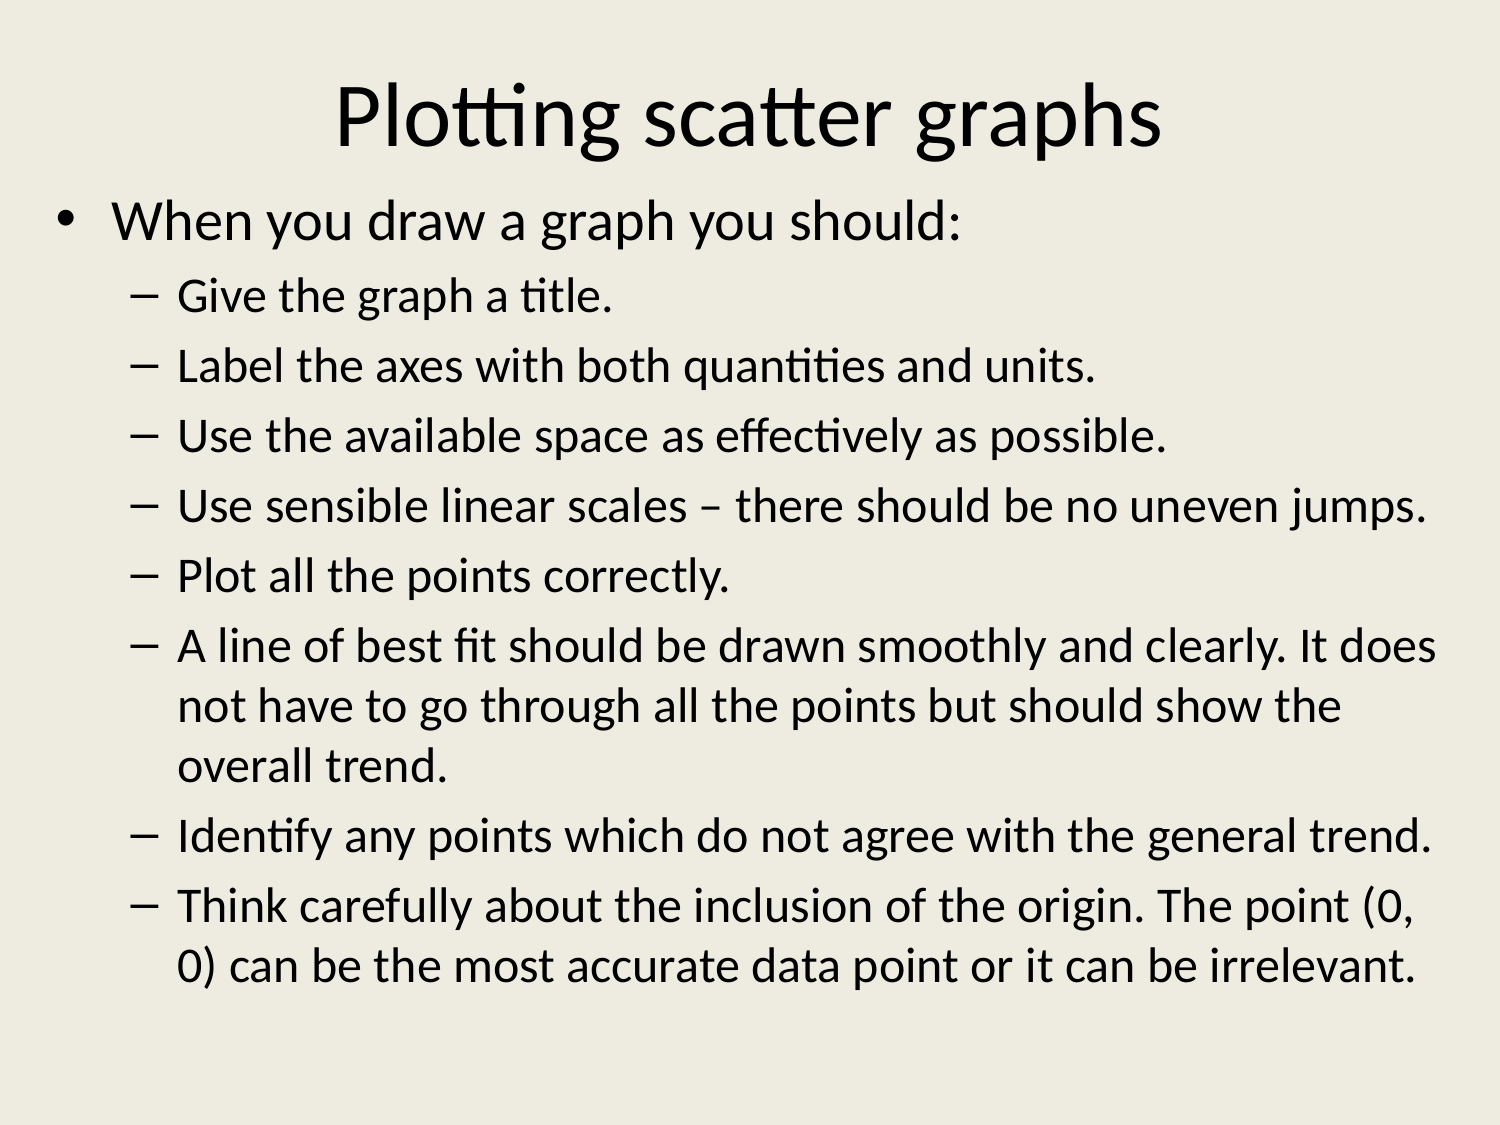

# Plotting scatter graphs
When you draw a graph you should:
Give the graph a title.
Label the axes with both quantities and units.
Use the available space as effectively as possible.
Use sensible linear scales – there should be no uneven jumps.
Plot all the points correctly.
A line of best fit should be drawn smoothly and clearly. It does not have to go through all the points but should show the overall trend.
Identify any points which do not agree with the general trend.
Think carefully about the inclusion of the origin. The point (0, 0) can be the most accurate data point or it can be irrelevant.